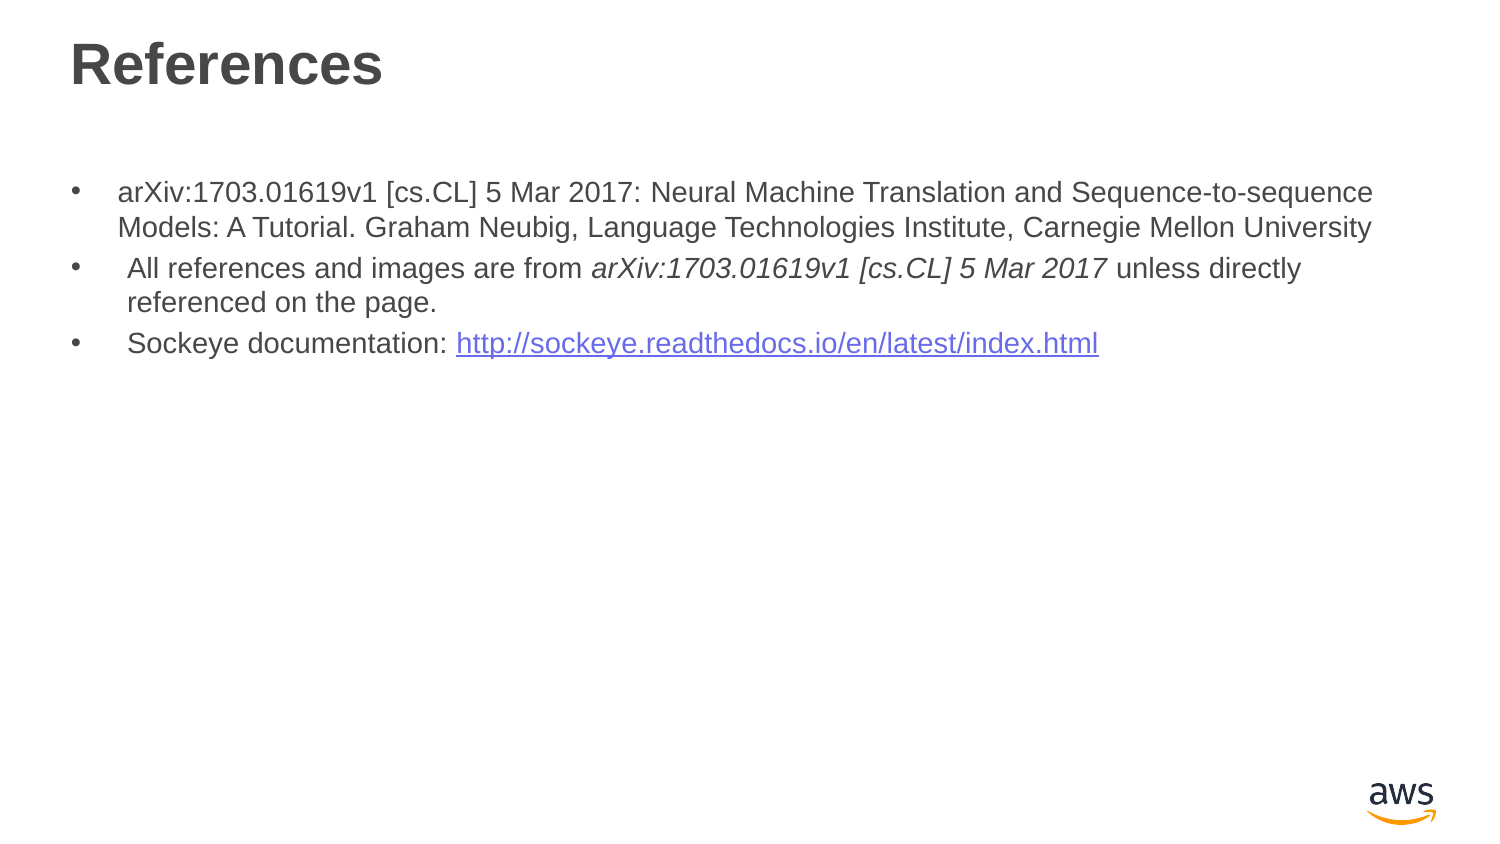

# References
arXiv:1703.01619v1 [cs.CL] 5 Mar 2017: Neural Machine Translation and Sequence-to-sequence Models: A Tutorial. Graham Neubig, Language Technologies Institute, Carnegie Mellon University
All references and images are from arXiv:1703.01619v1 [cs.CL] 5 Mar 2017 unless directly referenced on the page.
Sockeye documentation: http://sockeye.readthedocs.io/en/latest/index.html